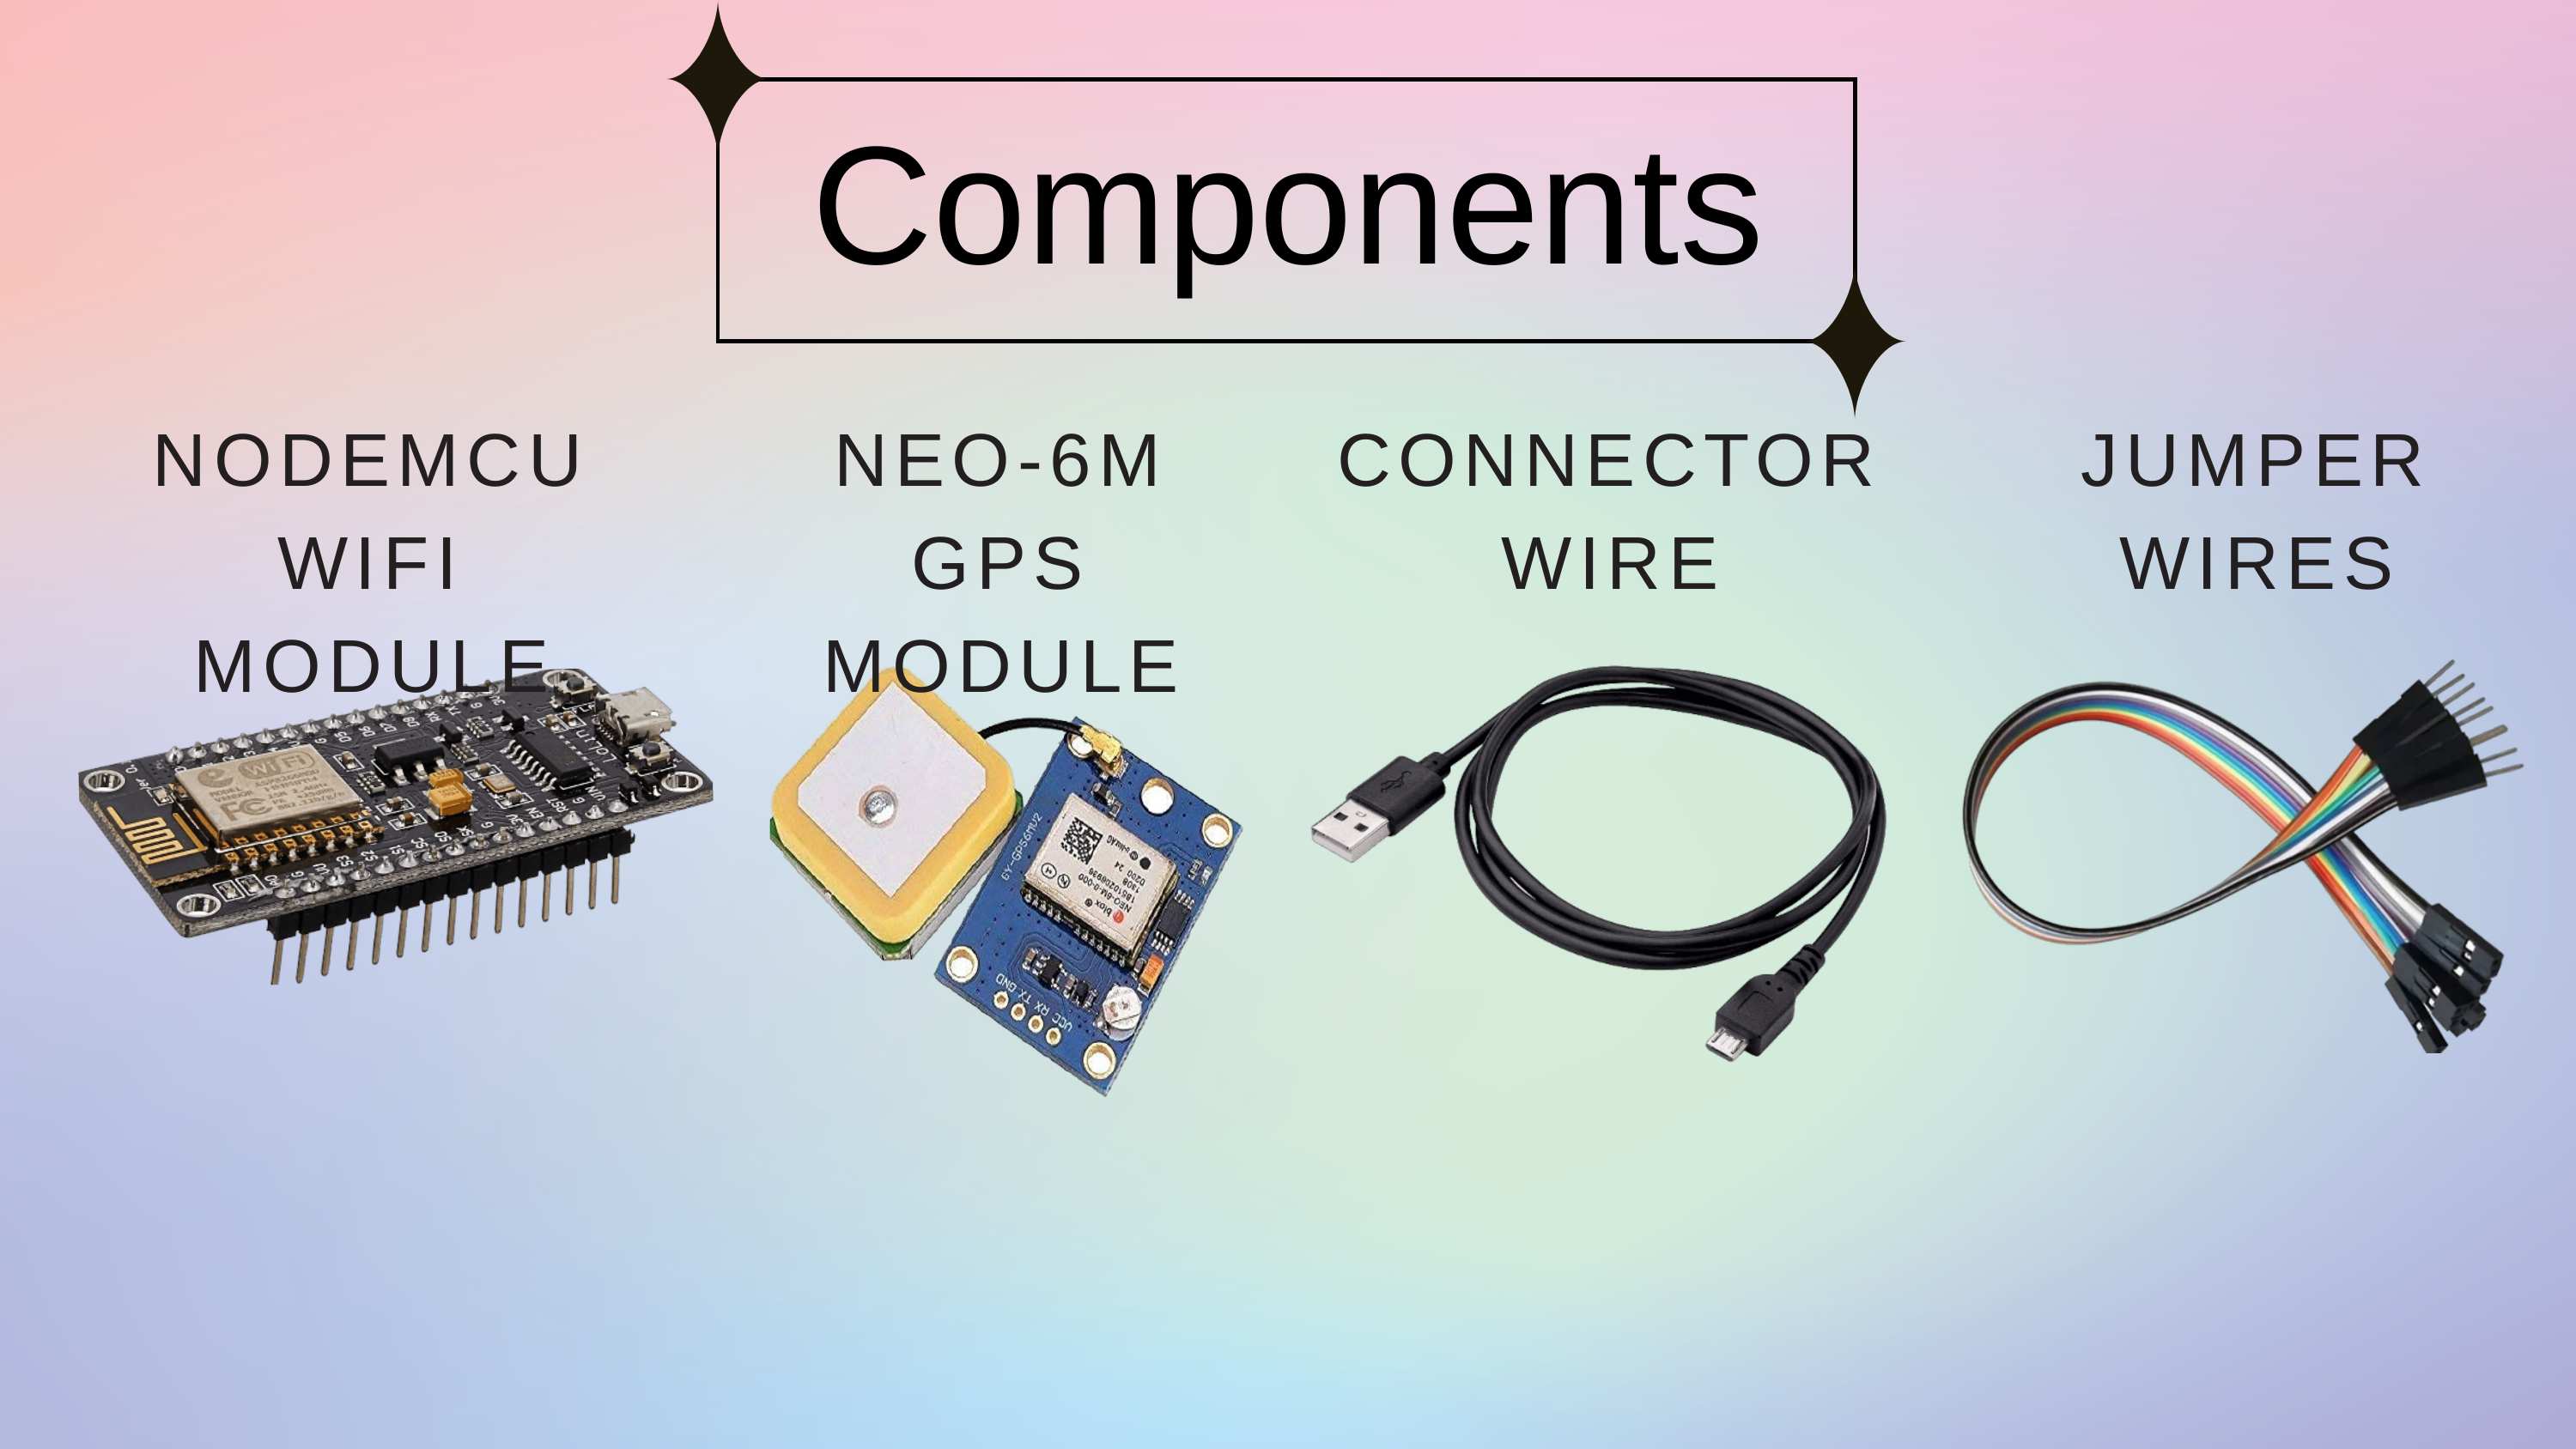

Components

NODEMCU WIFI MODULE
NEO-6M GPS MODULE
JUMPER WIRES
CONNECTOR WIRE